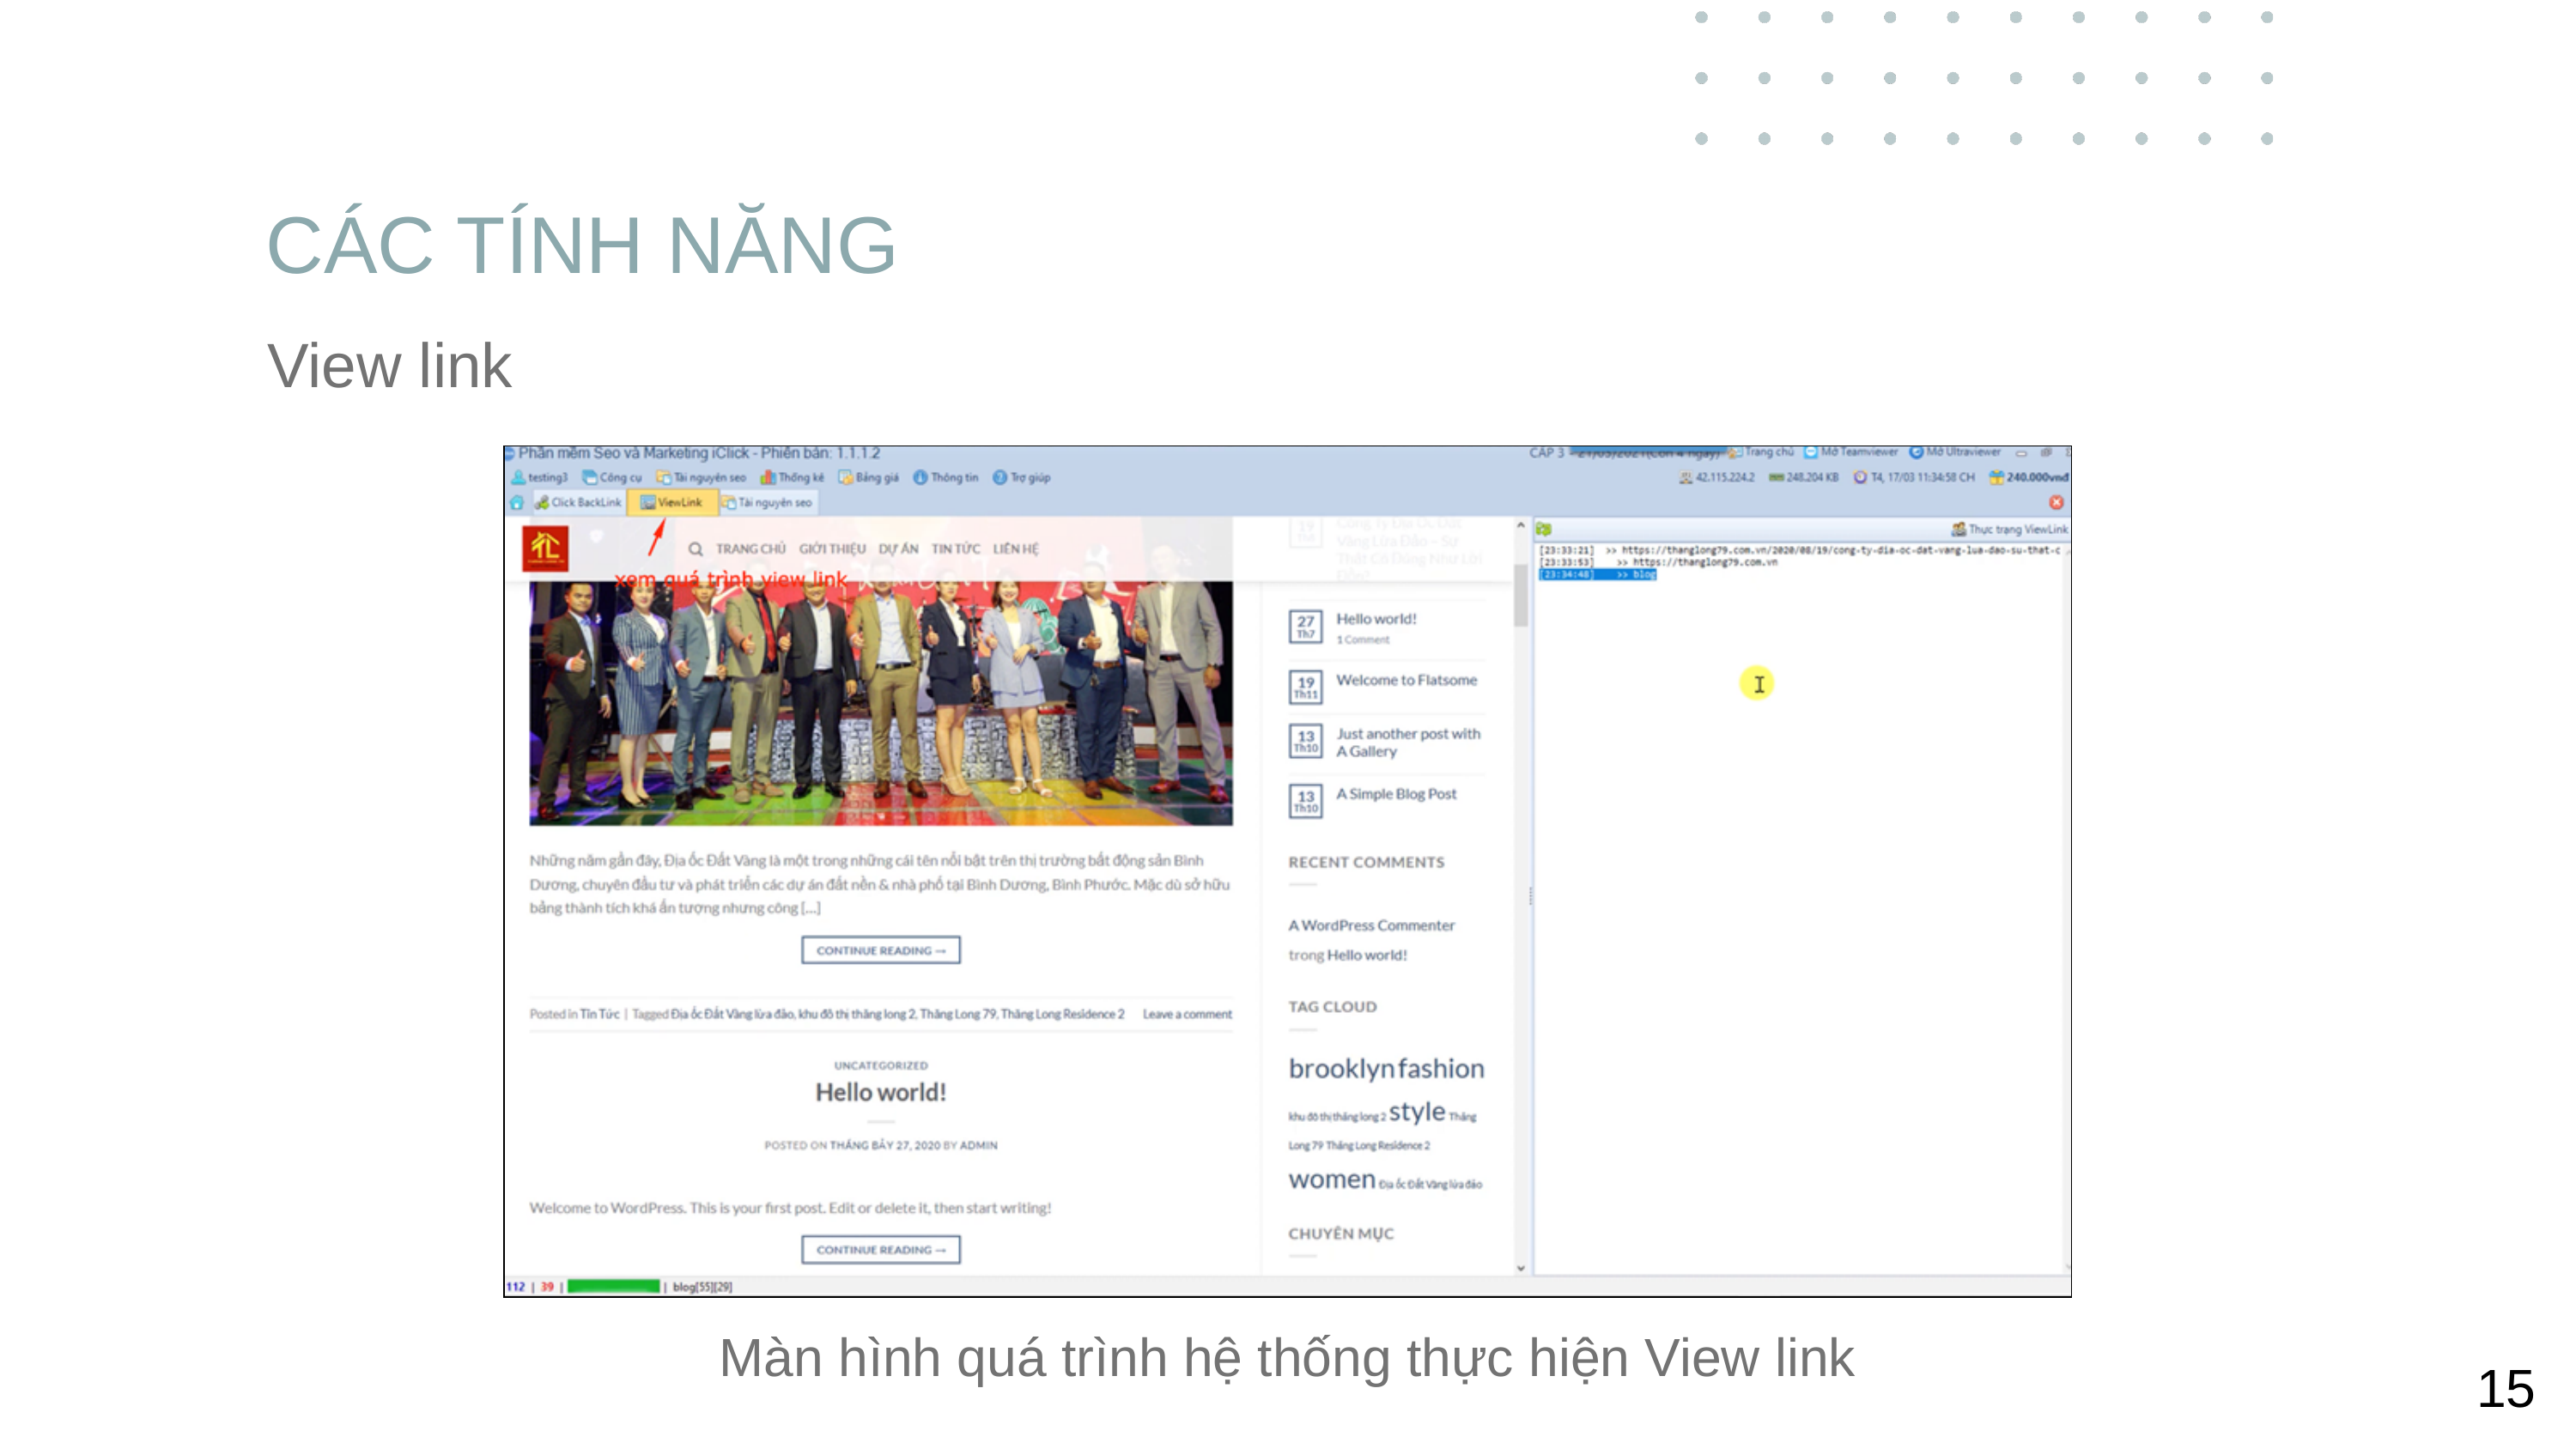

CÁC TÍNH NĂNG
View link

Màn hình quá trình hệ thống thực hiện View link
15